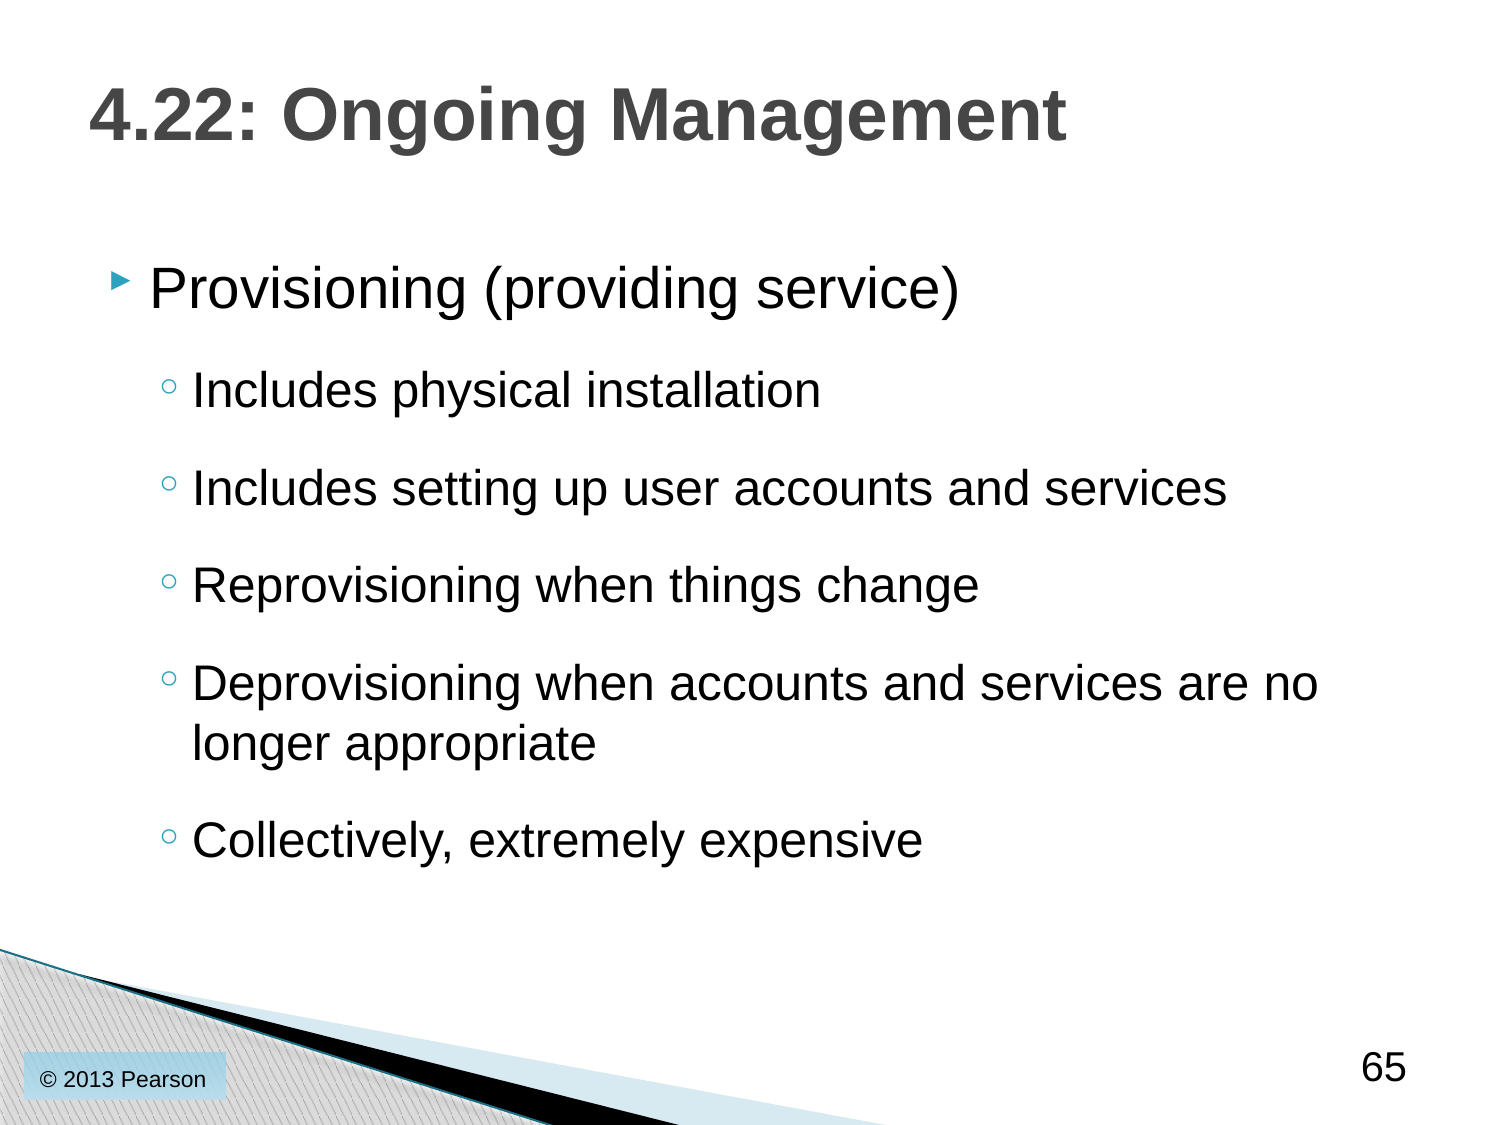

# 4.22: Ongoing Management
Provisioning (providing service)
Includes physical installation
Includes setting up user accounts and services
Reprovisioning when things change
Deprovisioning when accounts and services are no longer appropriate
Collectively, extremely expensive
65
© 2013 Pearson